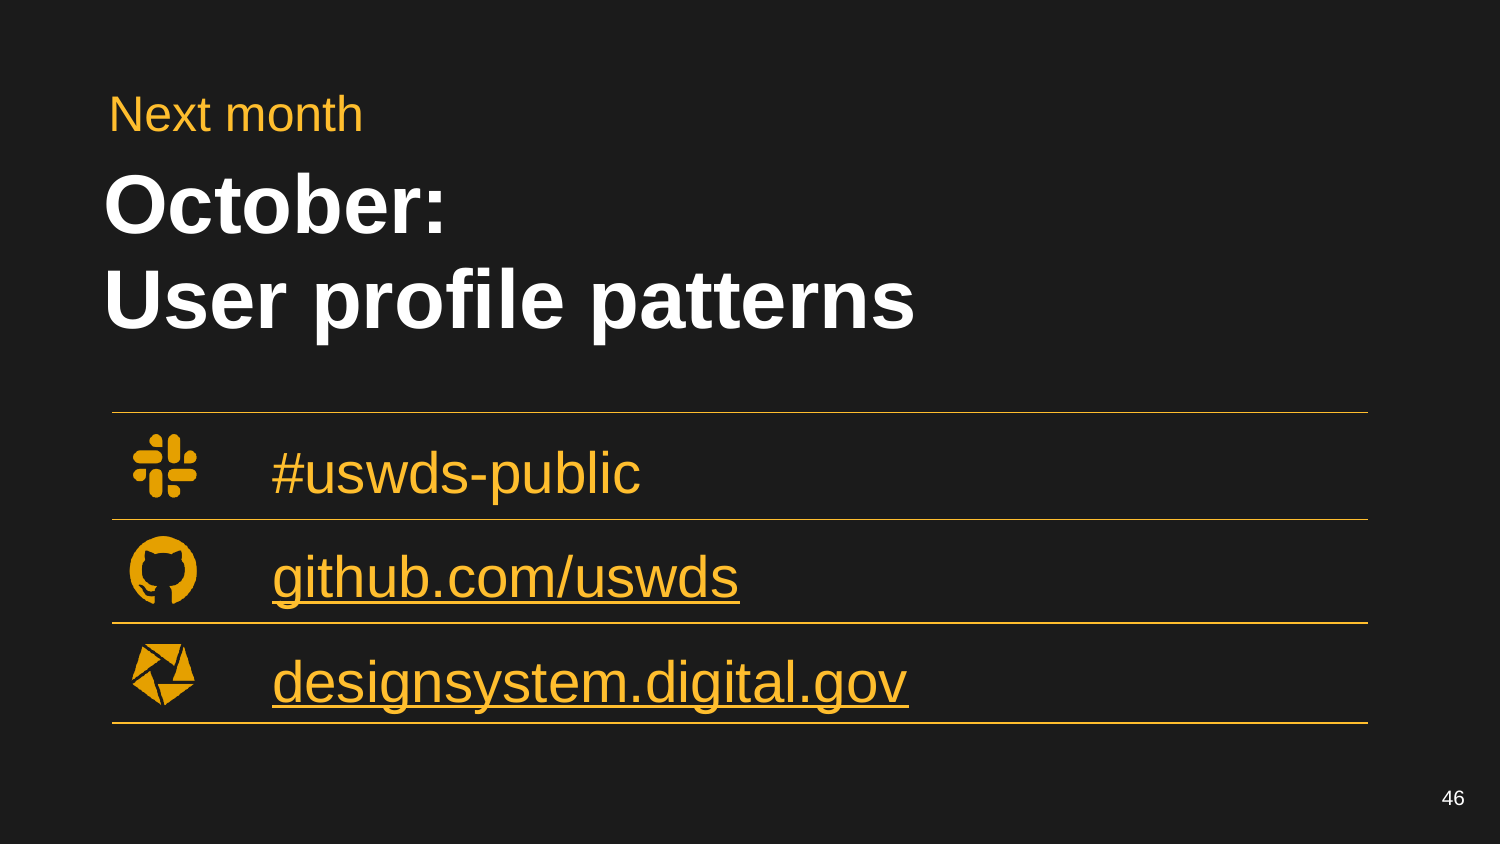

# Next month
October:
User profile patterns
#uswds-public
github.com/uswds
designsystem.digital.gov
46